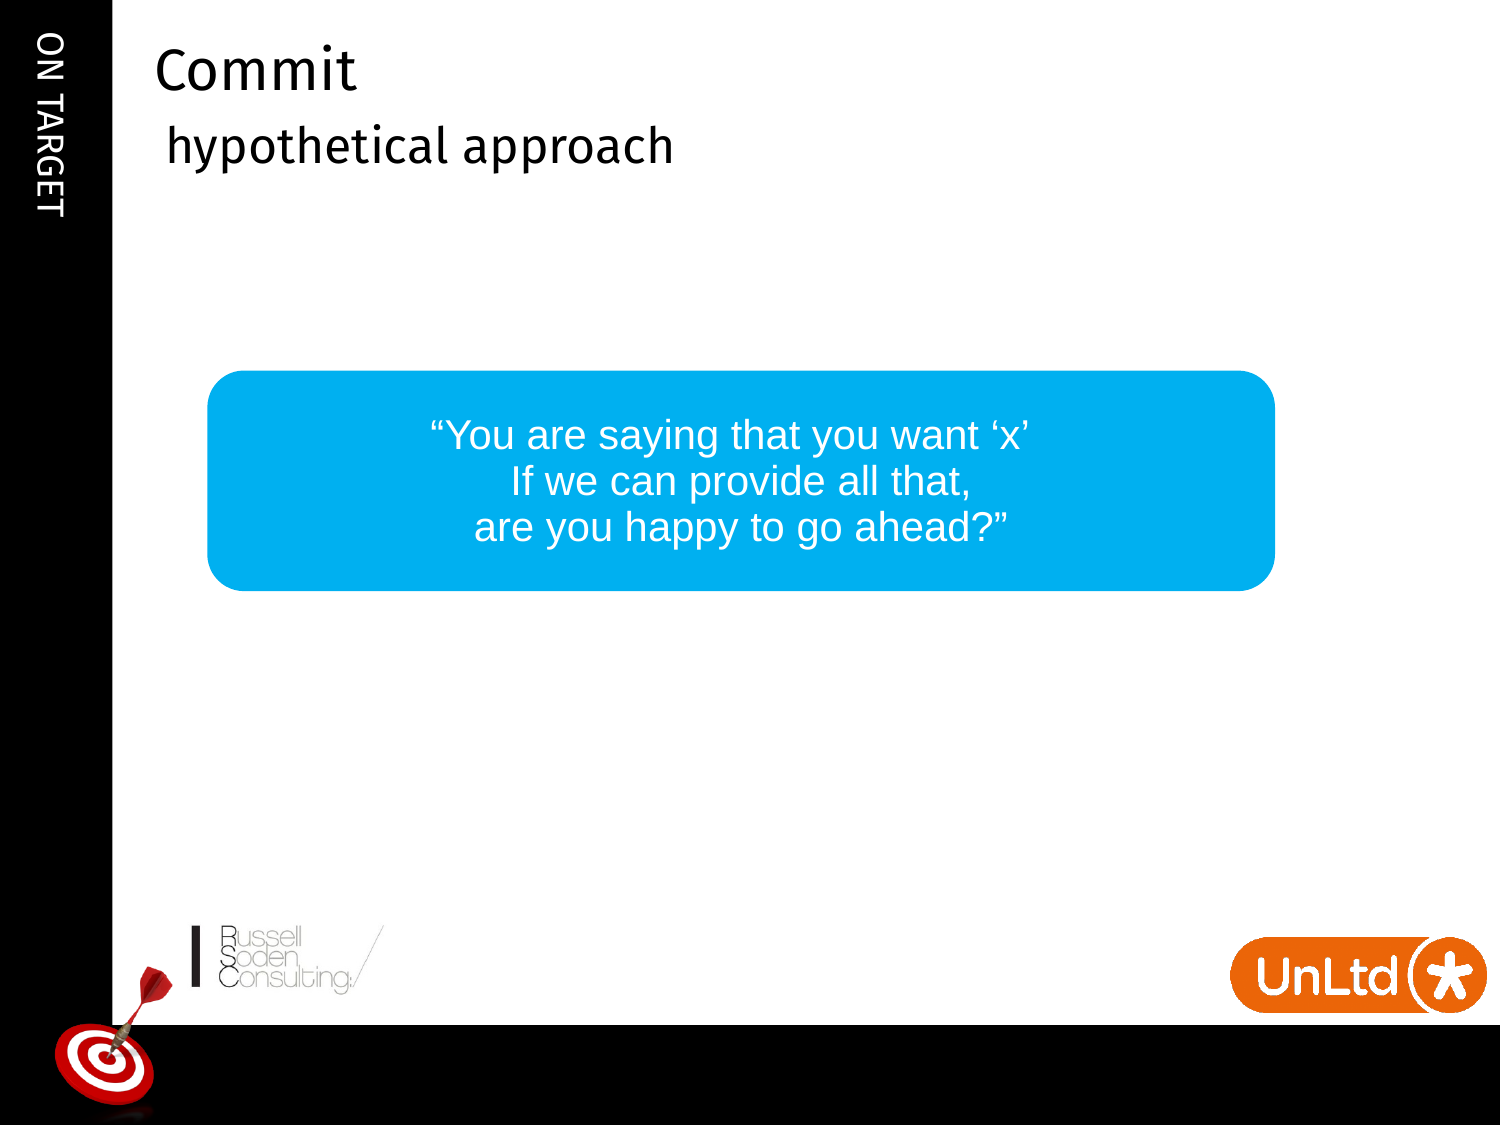

Commit
# hypothetical approach
“You are saying that you want ‘x’
 If we can provide all that,
are you happy to go ahead?”